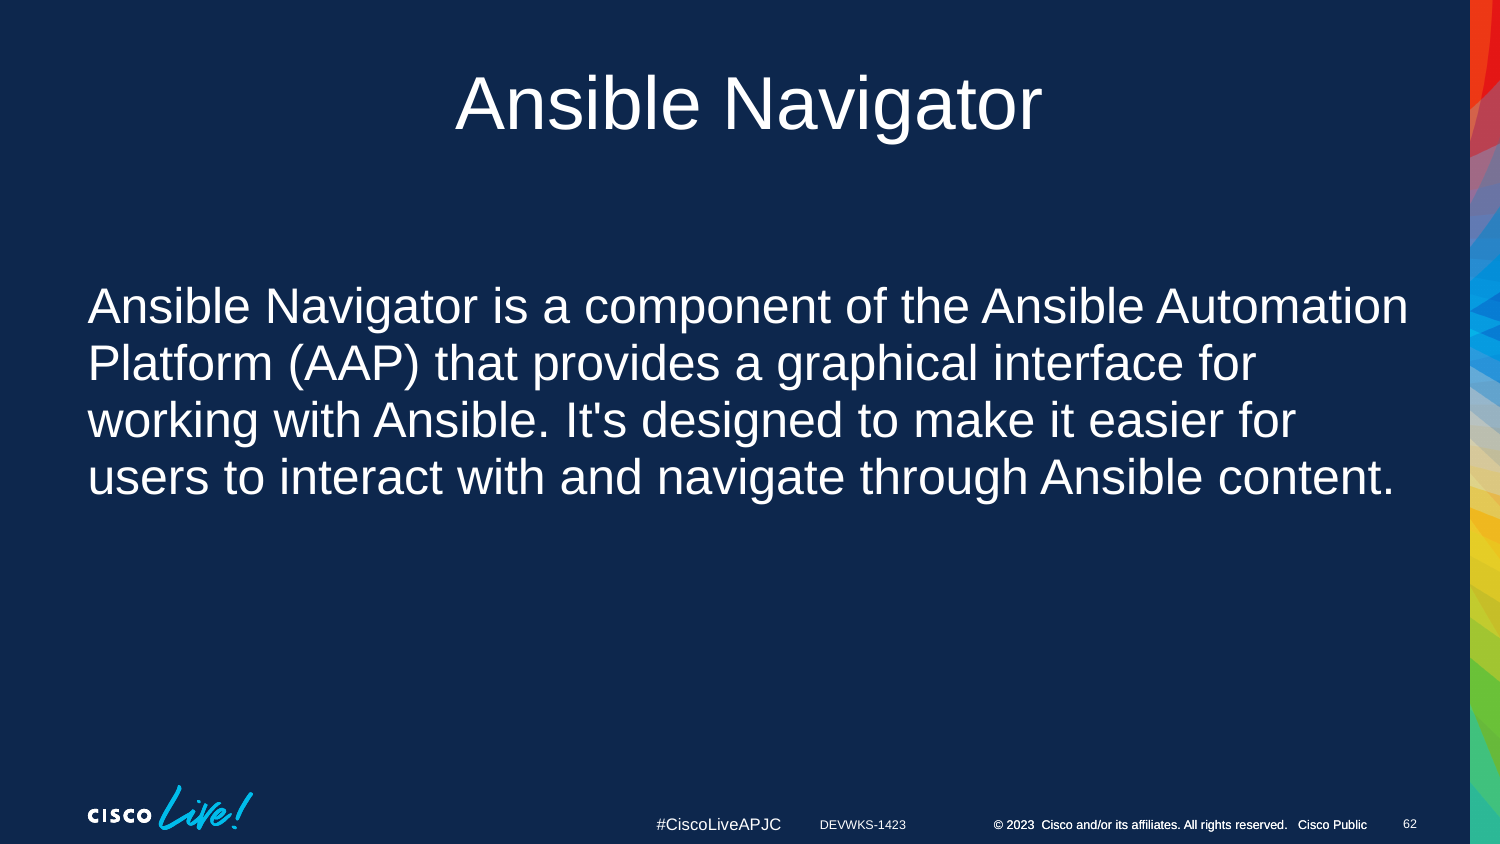

# Ansible Navigator
Ansible Navigator is a component of the Ansible Automation Platform (AAP) that provides a graphical interface for working with Ansible. It's designed to make it easier for users to interact with and navigate through Ansible content.

62
DEVWKS-1423